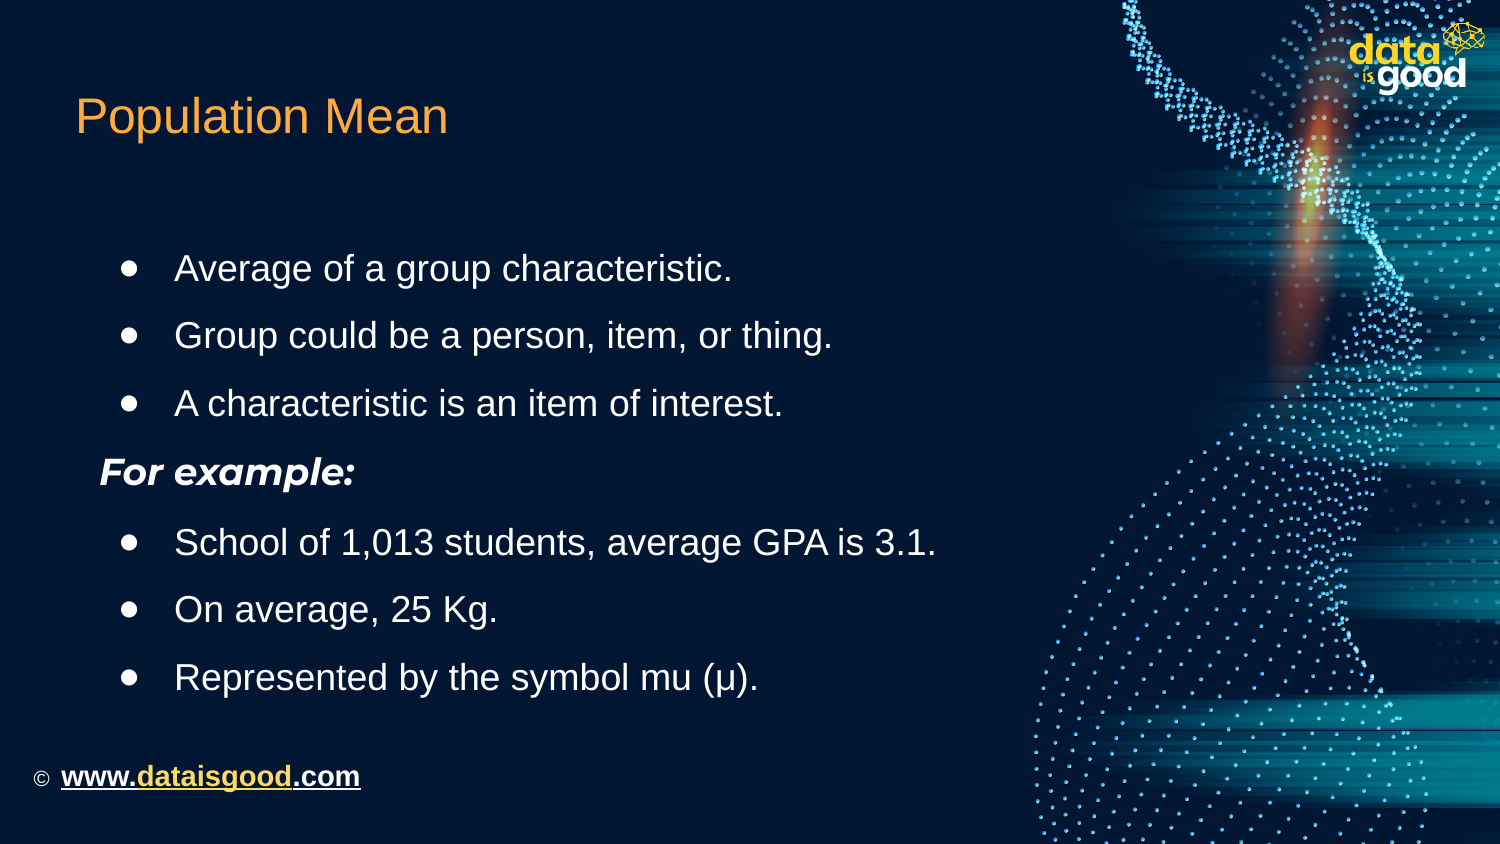

# Population Mean
Average of a group characteristic.
Group could be a person, item, or thing.
A characteristic is an item of interest.
For example:
School of 1,013 students, average GPA is 3.1.
On average, 25 Kg.
Represented by the symbol mu (μ).